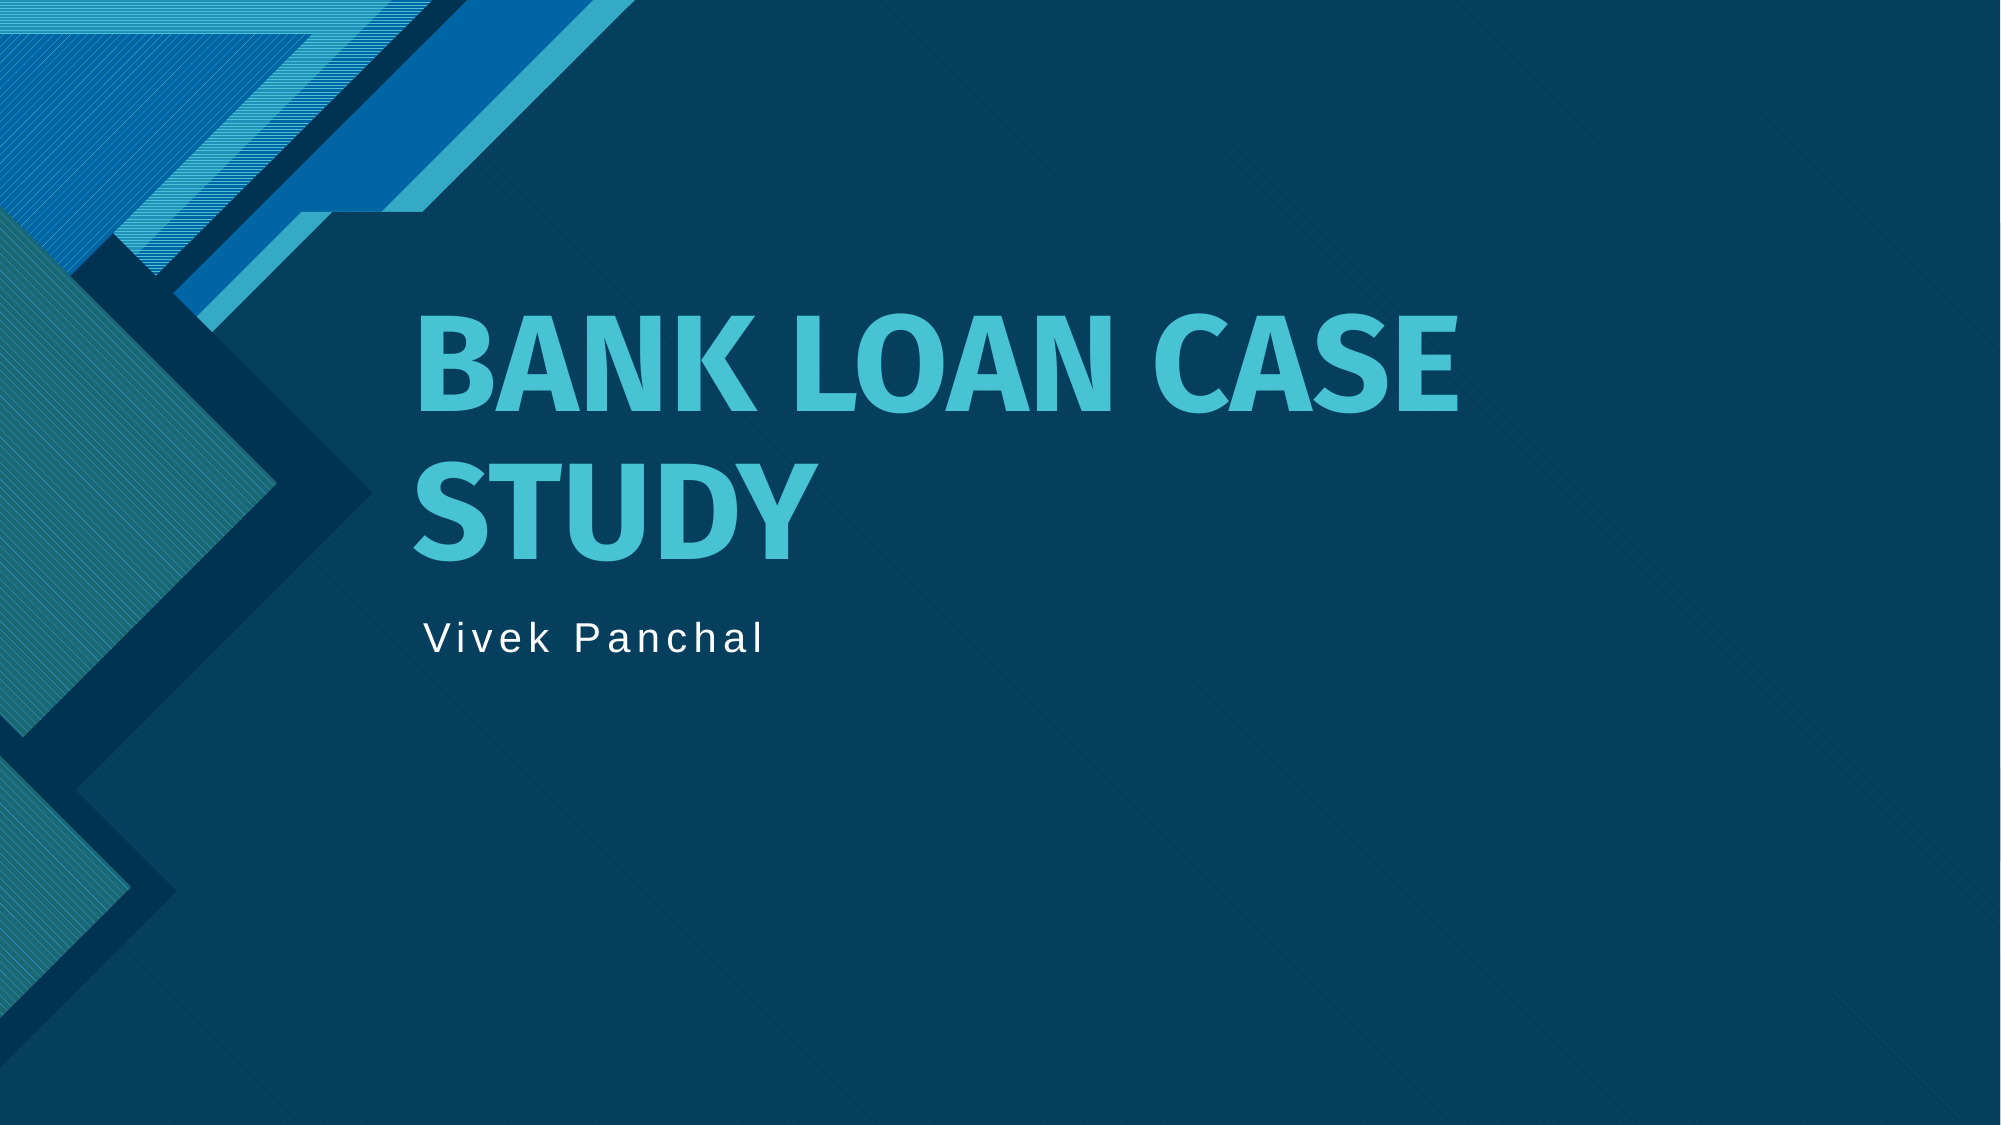

# BANK LOAN CASE STUDY
Vivek Panchal